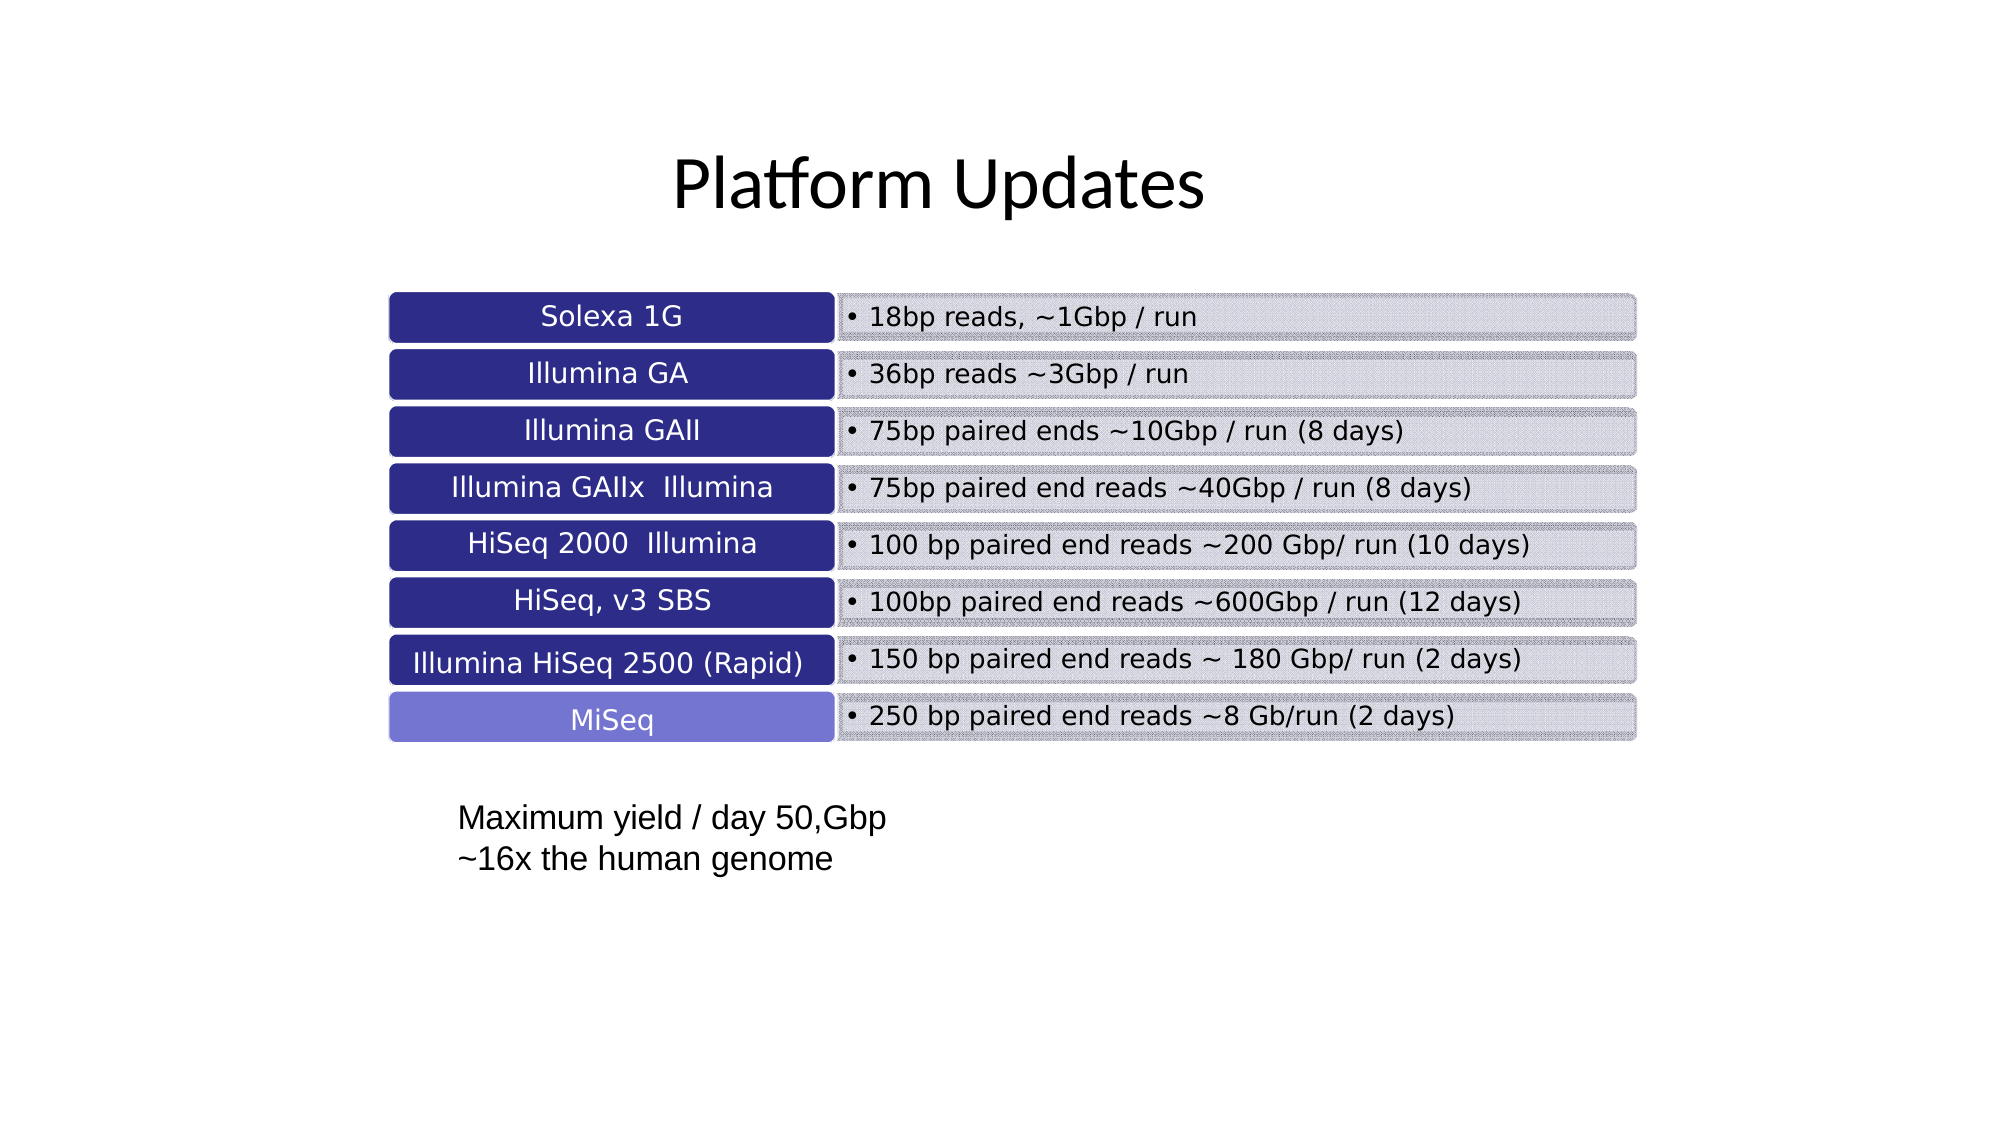

# Platform Updates

Solexa 1G
Illumina GA  Illumina GAII
Illumina GAIIx  Illumina HiSeq 2000  Illumina HiSeq, v3 SBS
Illumina HiSeq 2500 (Rapid)  MiSeq
• 18bp reads, ~1Gbp / run
• 36bp reads ~3Gbp / run
• 75bp paired ends ~10Gbp / run (8 days)
• 75bp paired end reads ~40Gbp / run (8 days)
• 100 bp paired end reads ~200 Gbp/ run (10 days)
• 100bp paired end reads ~600Gbp / run (12 days)
• 150 bp paired end reads ~ 180 Gbp/ run (2 days)
• 250 bp paired end reads ~8 Gb/run (2 days)

Maximum yield / day 50,Gbp
~16x the human genome